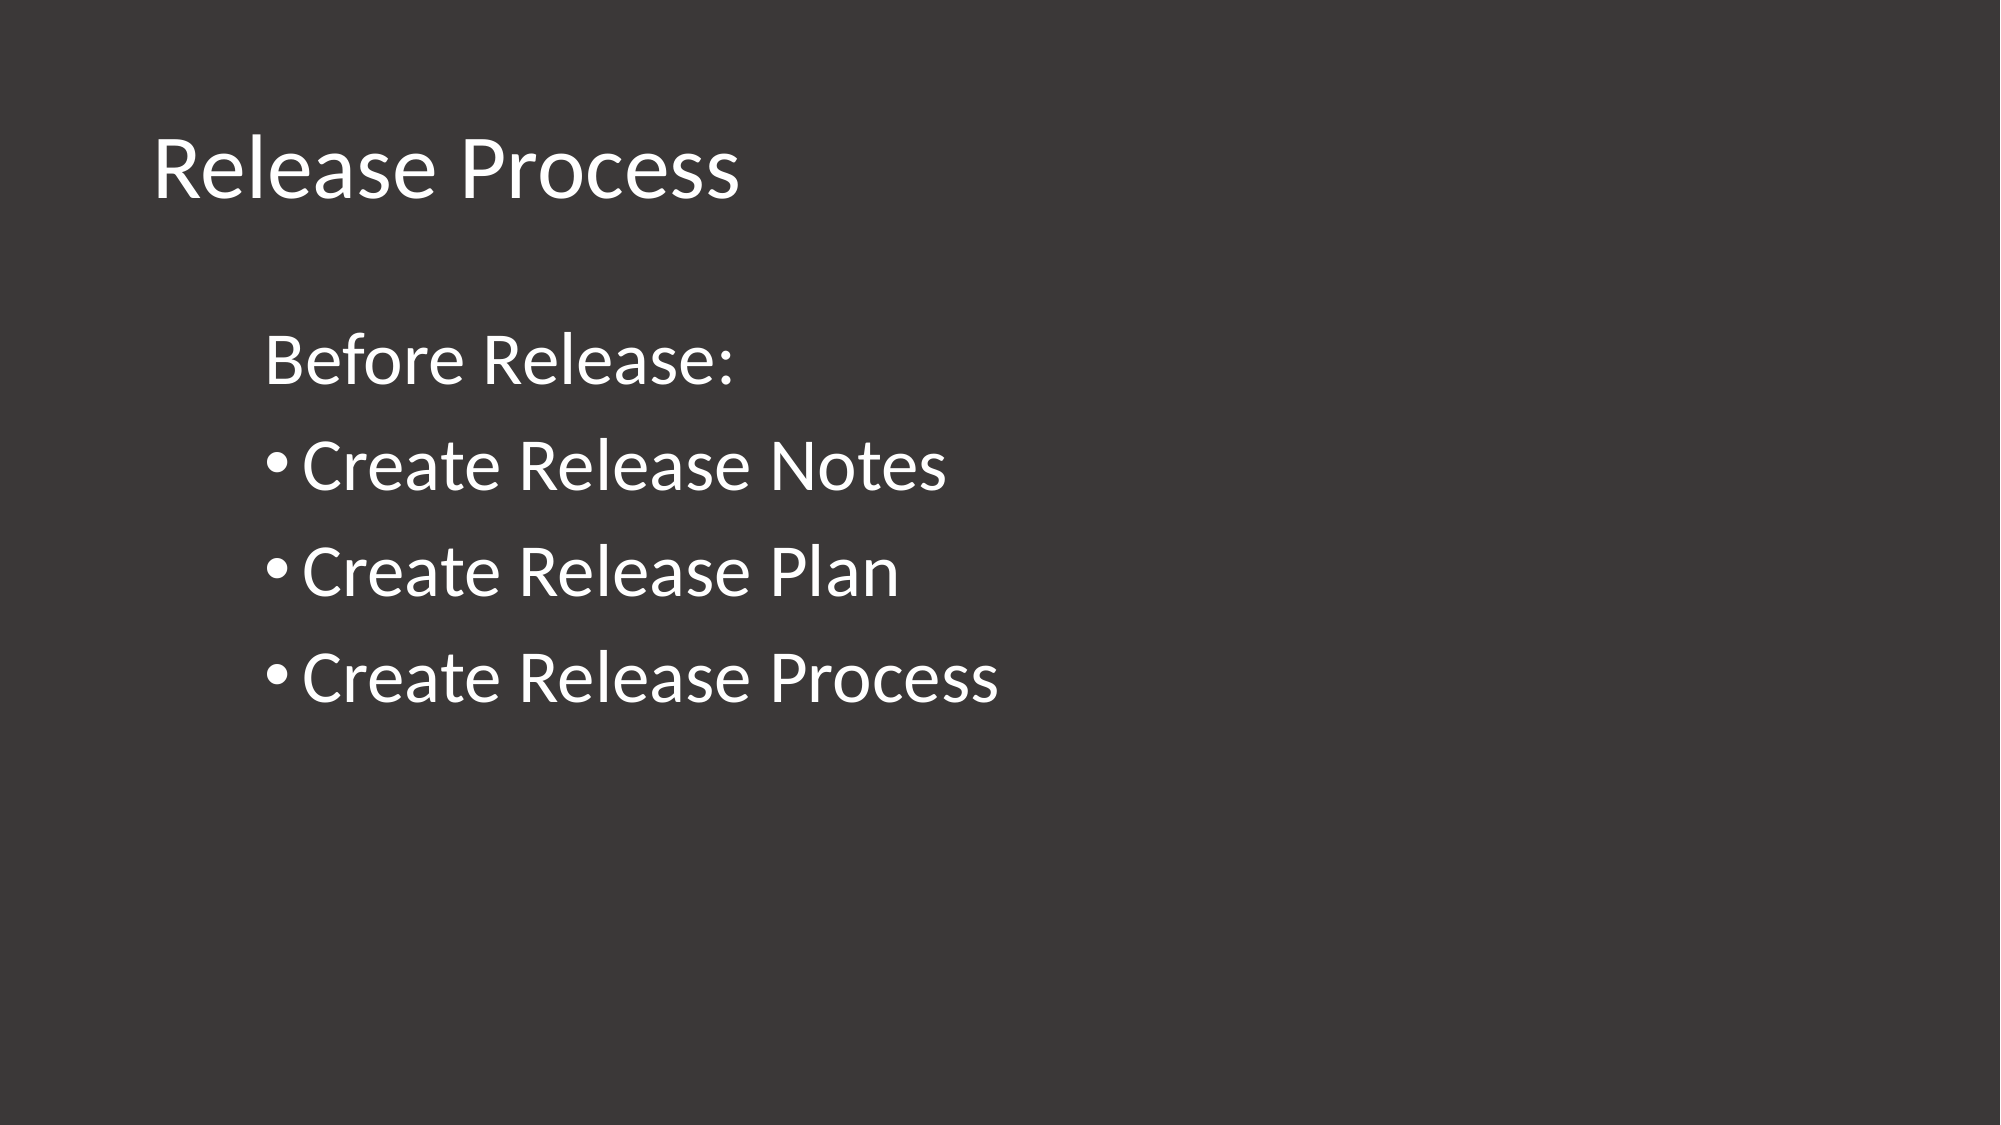

# Release Process
Before Release:
Create Release Notes
Create Release Plan
Create Release Process